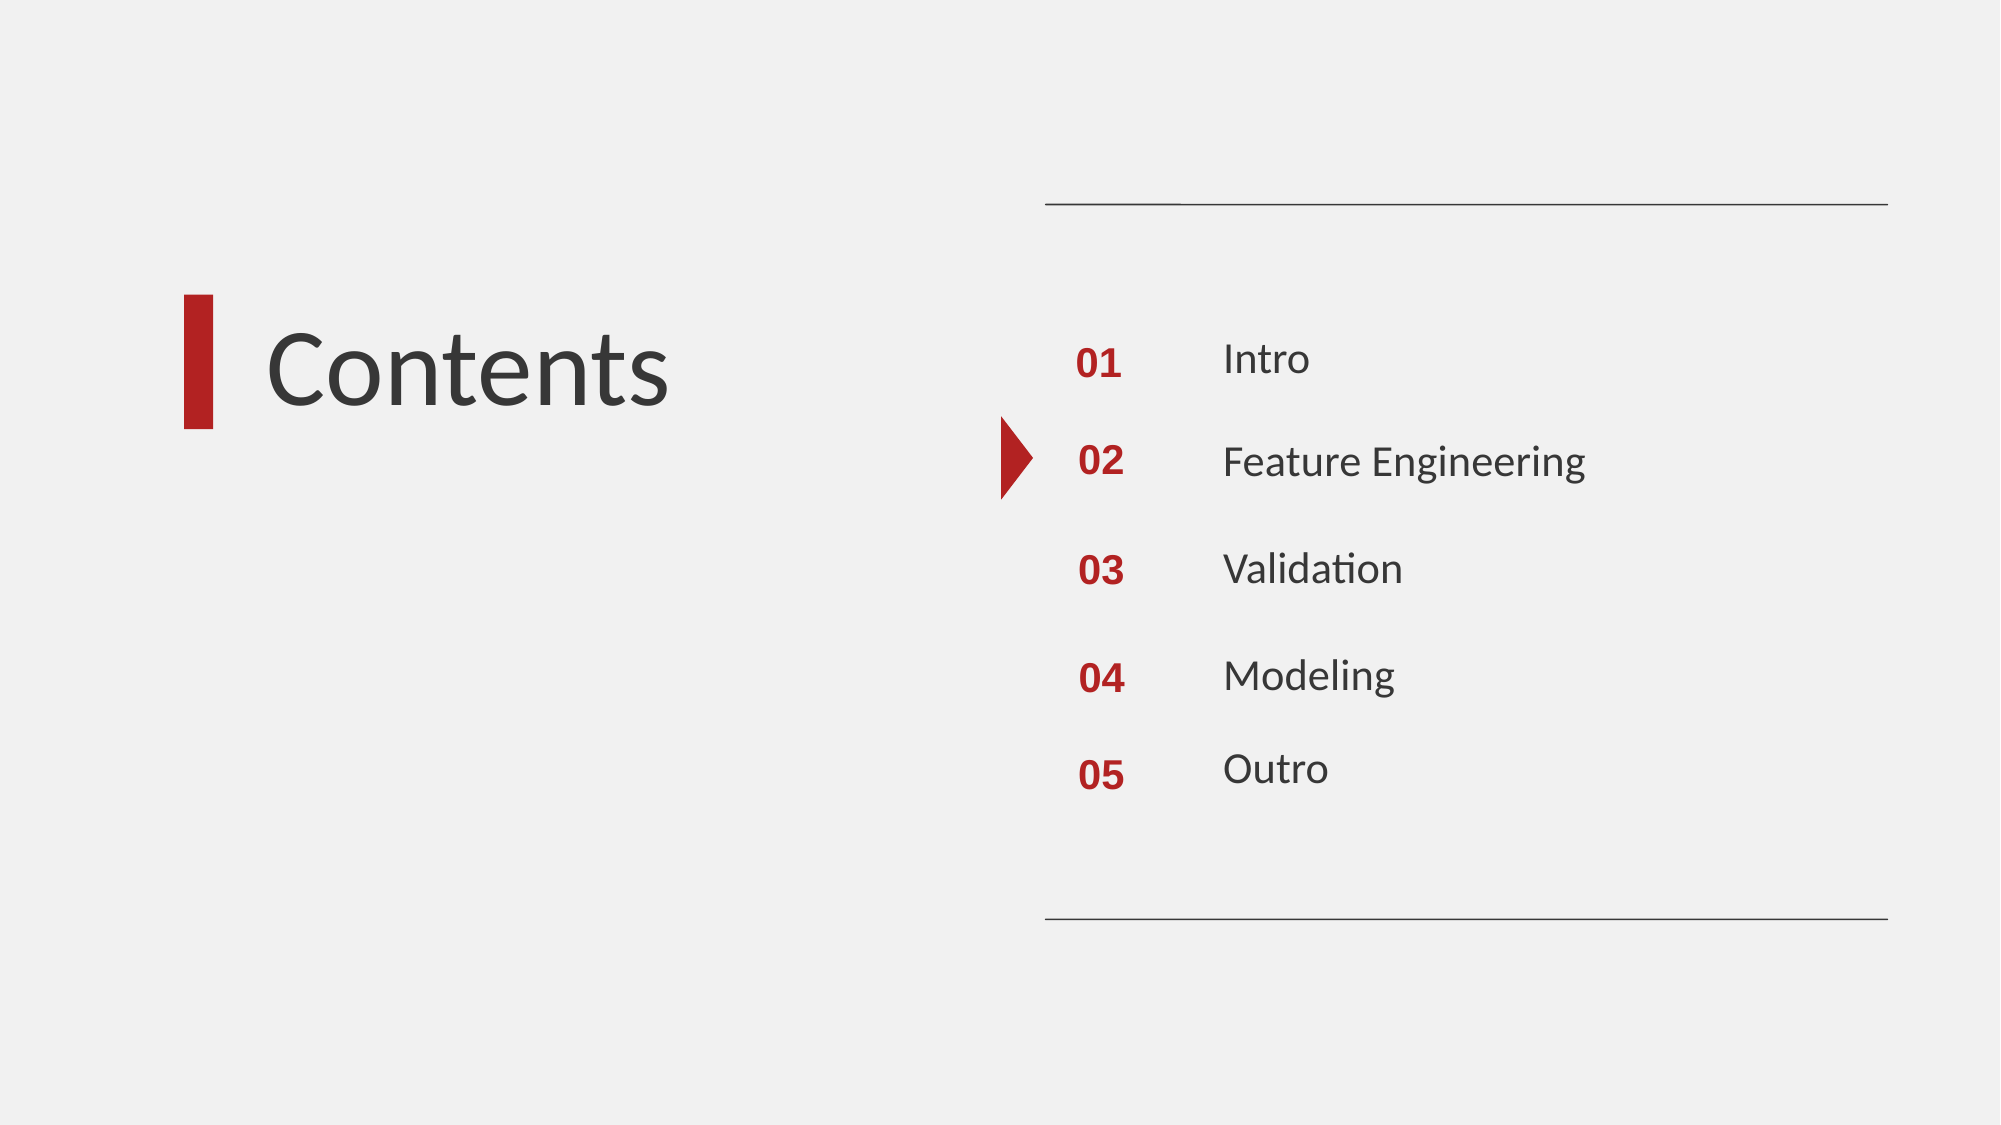

Contents
Intro

Feature Engineering

Validation

Modeling

Outro
01
02

03
04
05